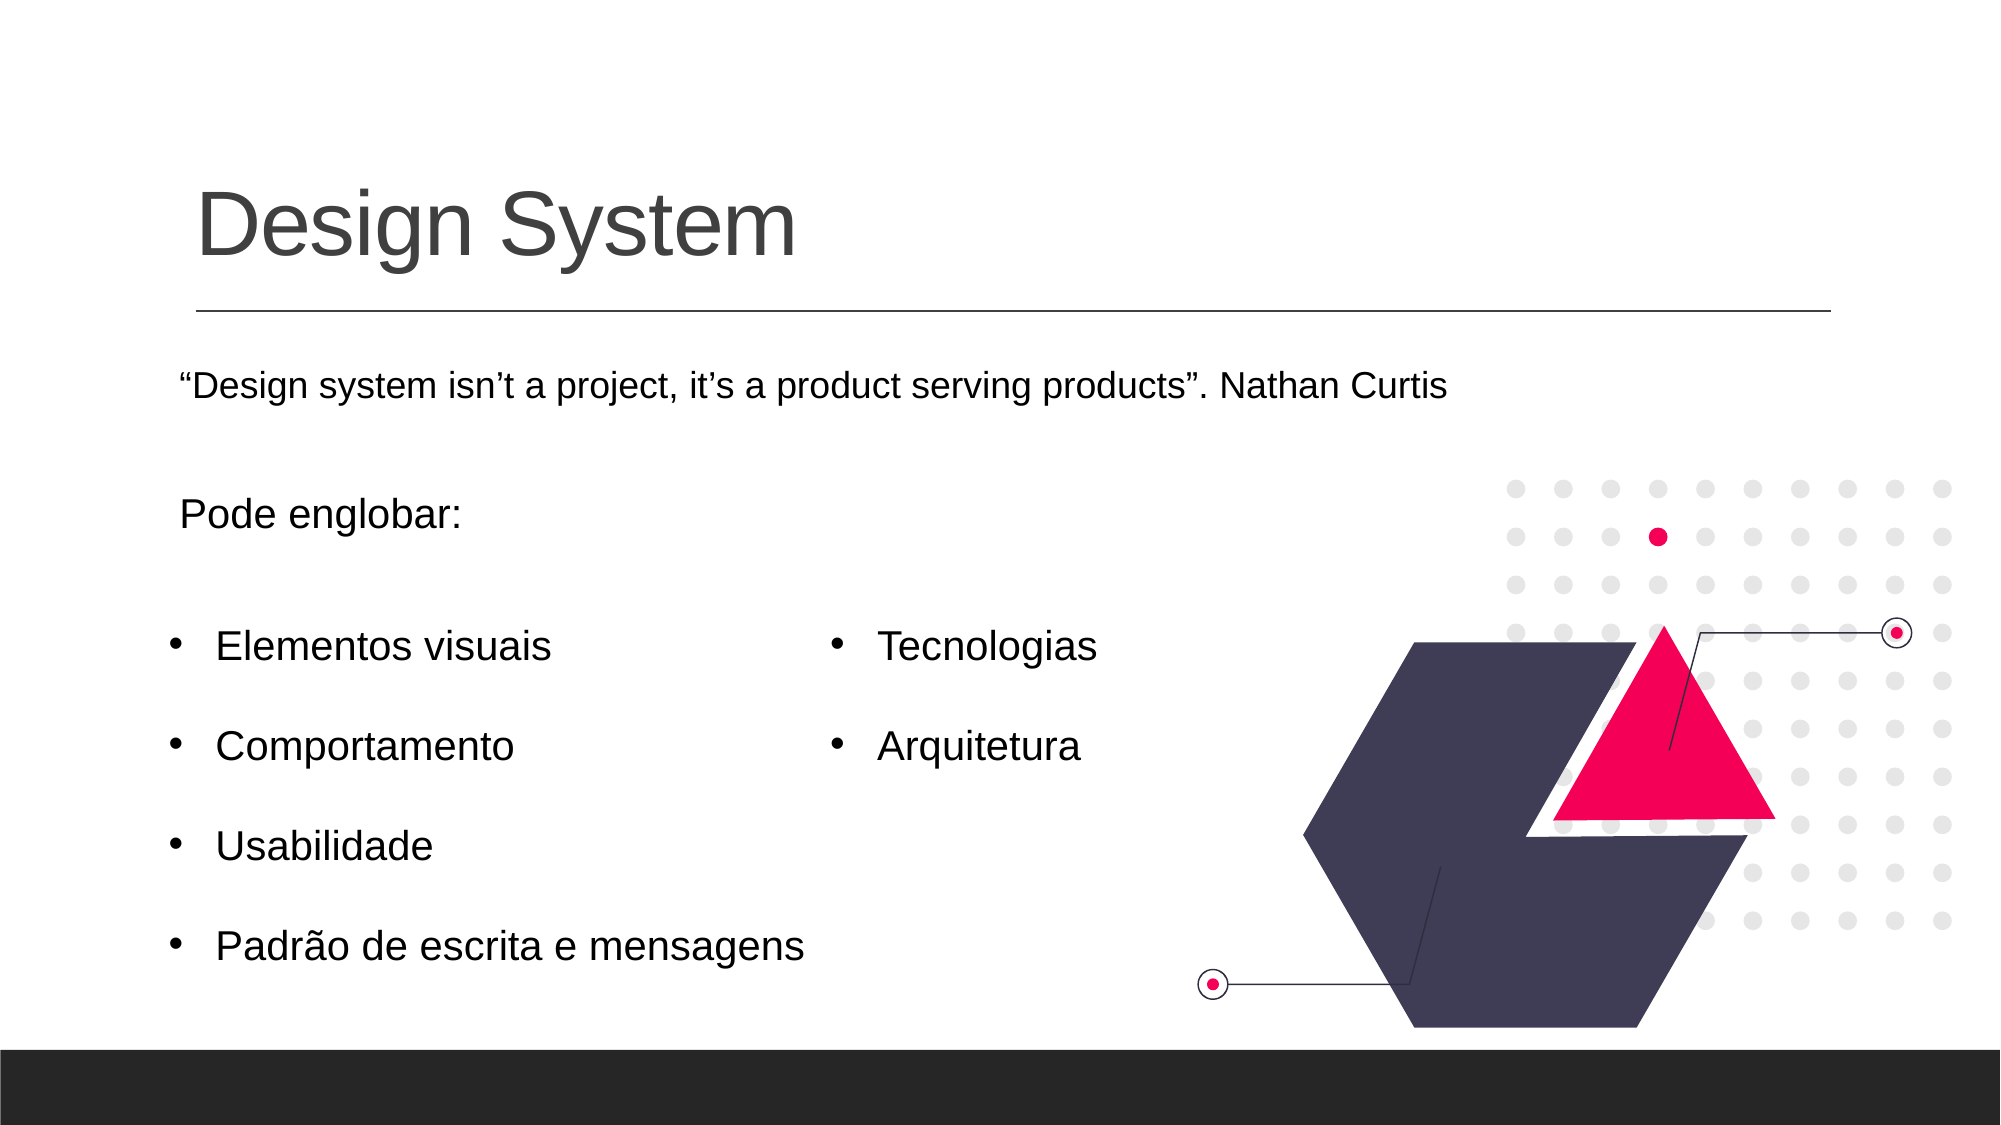

# Design System
“Design system isn’t a project, it’s a product serving products”. Nathan Curtis
Pode englobar:

Elementos visuais
Comportamento
Usabilidade
Padrão de escrita e mensagens
Tecnologias
Arquitetura